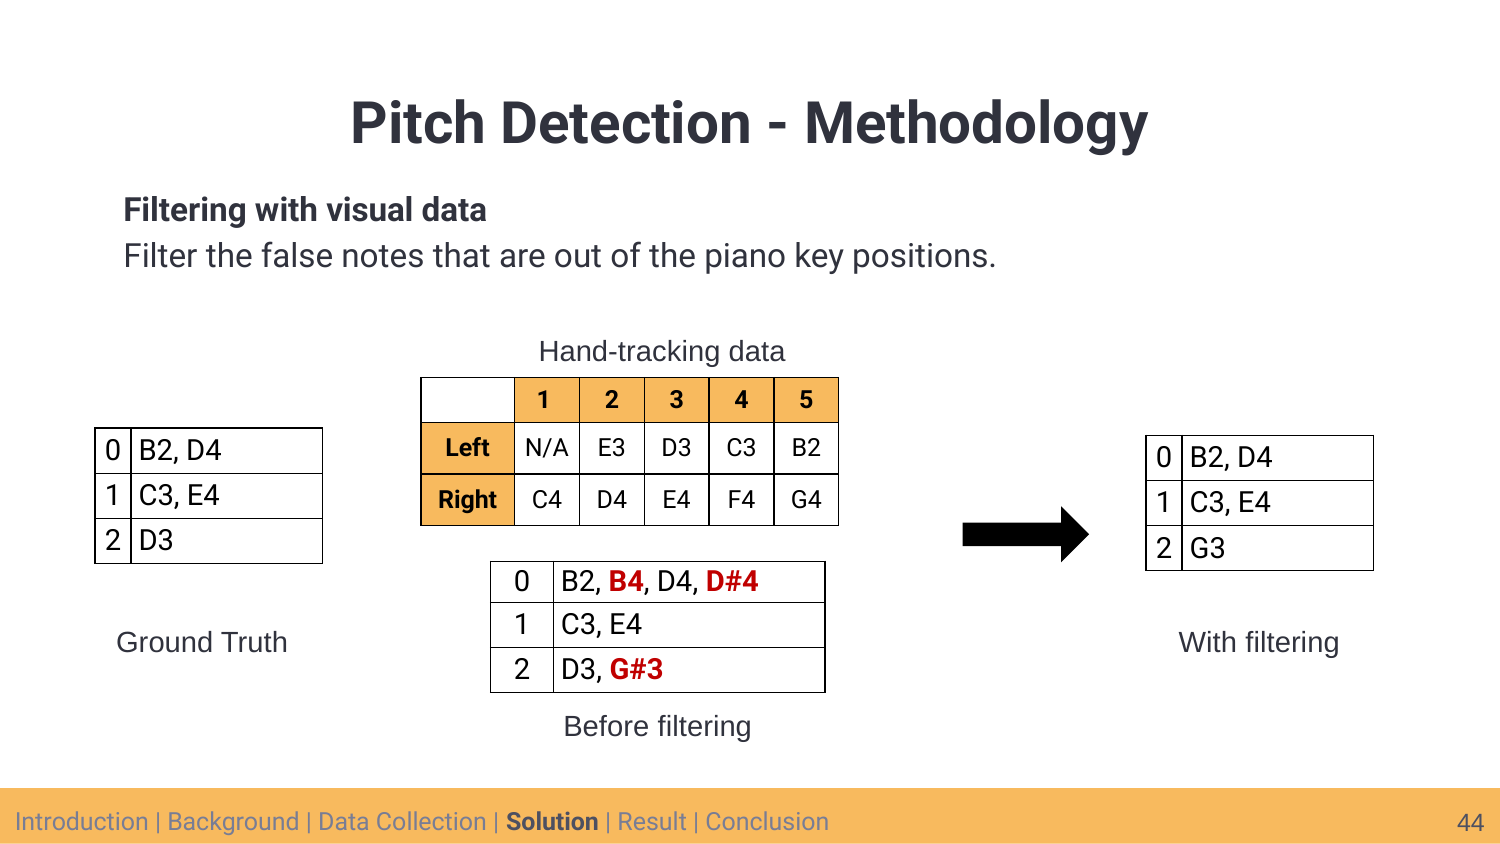

# Pitch Detection - Methodology
Filtering with visual data
Filter the false notes that are out of the piano key positions.
Hand-tracking data

|  | 1 | 2 | 3 | 4 | 5 |
| --- | --- | --- | --- | --- | --- |
| Left | N/A | E3 | D3 | C3 | B2 |
| Right | C4 | D4 | E4 | F4 | G4 |
| 0 | B2, D4 |
| --- | --- |
| 1 | C3, E4 |
| 2 | D3 |
| 0 | B2, D4 |
| --- | --- |
| 1 | C3, E4 |
| 2 | G3 |

| 0 | B2, B4, D4, D#4 |
| --- | --- |
| 1 | C3, E4 |
| 2 | D3, G#3 |
With filtering

Ground Truth

Before filtering

Introduction | Background | Data Collection | Solution | Result | Conclusion